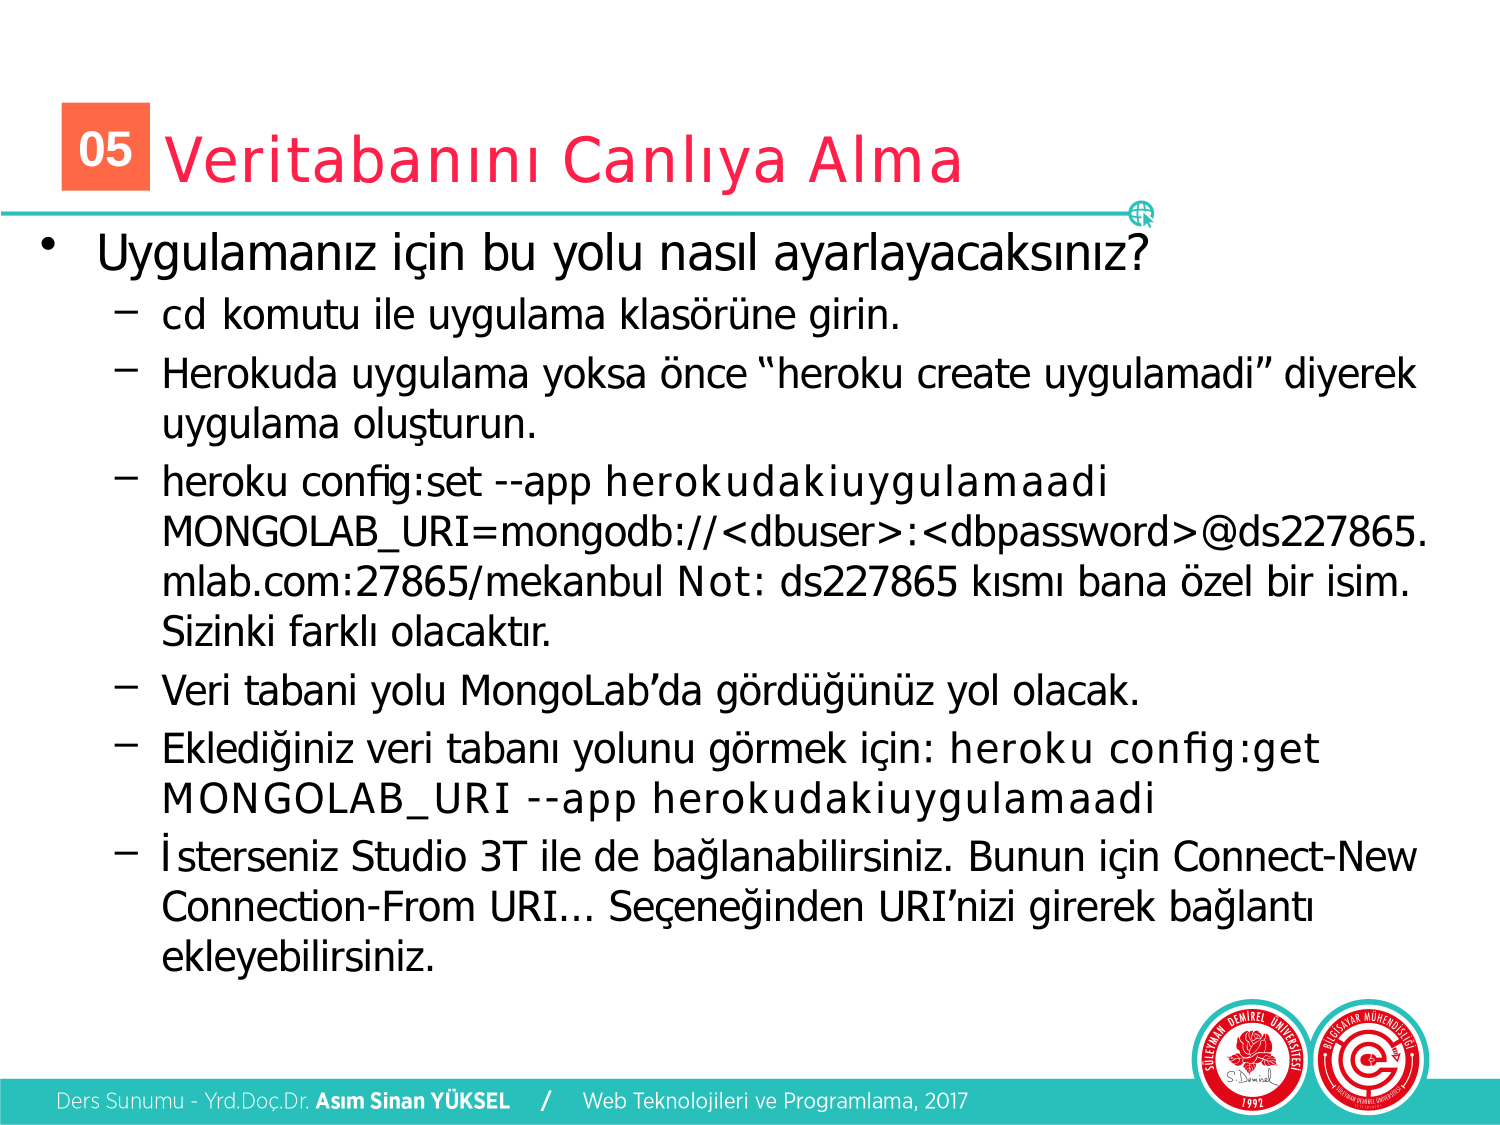

05
# Veritabanını Canlıya Alma
Uygulamanız için bu yolu nasıl ayarlayacaksınız?
cd komutu ile uygulama klasörüne girin.
Herokuda uygulama yoksa önce “heroku create uygulamadi” diyerek uygulama oluşturun.
heroku config:set --app herokudakiuygulamaadi MONGOLAB_URI=mongodb://<dbuser>:<dbpassword>@ds227865.mlab.com:27865/mekanbul Not: ds227865 kısmı bana özel bir isim. Sizinki farklı olacaktır.
Veri tabani yolu MongoLab’da gördüğünüz yol olacak.
Eklediğiniz veri tabanı yolunu görmek için: heroku config:get MONGOLAB_URI --app herokudakiuygulamaadi
İsterseniz Studio 3T ile de bağlanabilirsiniz. Bunun için Connect-New Connection-From URI... Seçeneğinden URI’nizi girerek bağlantı ekleyebilirsiniz.